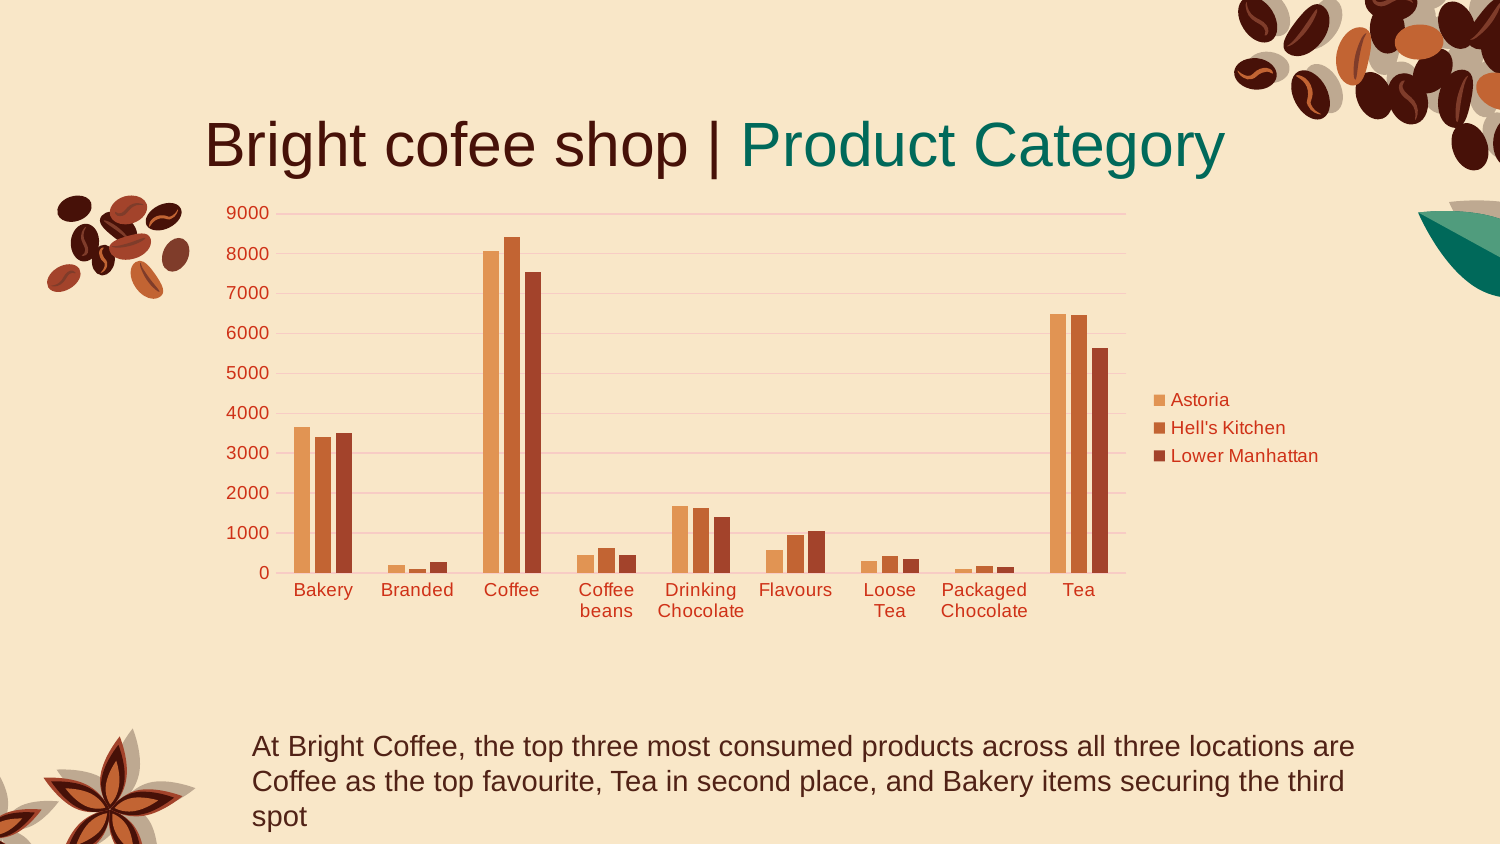

# Bright cofee shop | Product Category

### Chart

| Category | Astoria | Hell's Kitchen | Lower Manhattan |
|---|---|---|---|
| Bakery | 3662.0 | 3398.0 | 3514.0 |
| Branded | 205.0 | 100.0 | 268.0 |
| Coffee | 8075.0 | 8411.0 | 7537.0 |
| Coffee beans | 441.0 | 616.0 | 447.0 |
| Drinking Chocolate | 1685.0 | 1624.0 | 1399.0 |
| Flavours | 587.0 | 955.0 | 1045.0 |
| Loose Tea | 304.0 | 423.0 | 343.0 |
| Packaged Chocolate | 104.0 | 187.0 | 155.0 |
| Tea | 6494.0 | 6452.0 | 5634.0 |
At Bright Coffee, the top three most consumed products across all three locations are Coffee as the top favourite, Tea in second place, and Bakery items securing the third spot